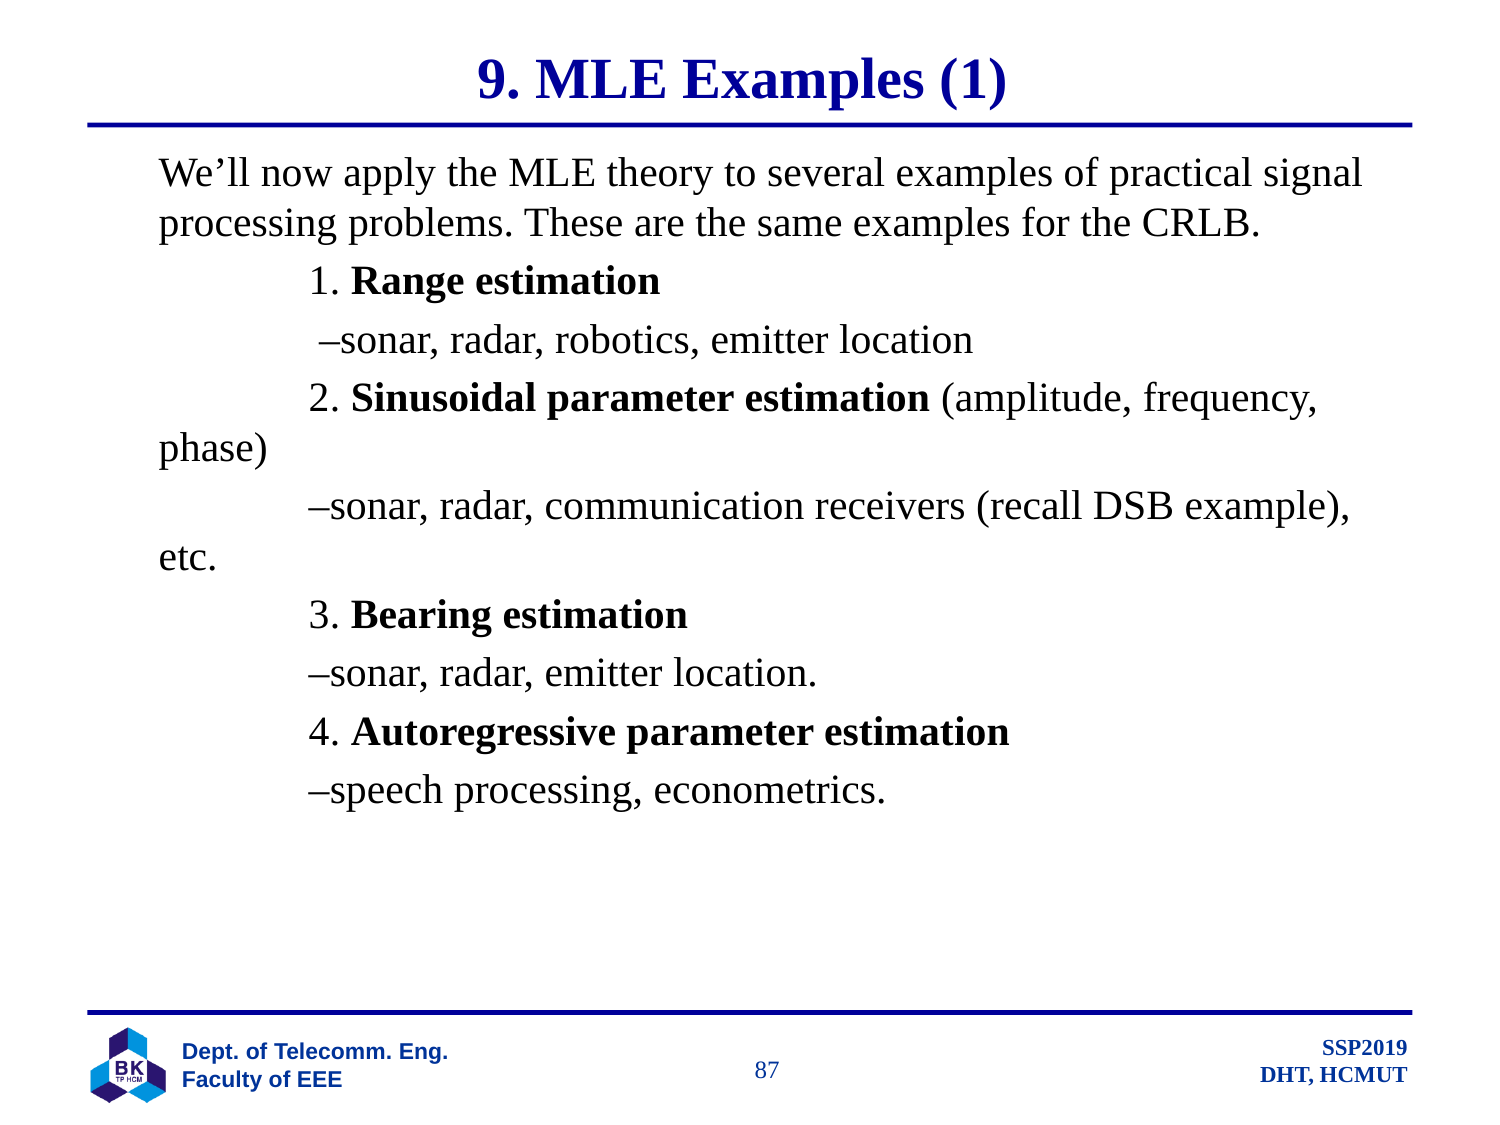

# 9. MLE Examples (1)
	We’ll now apply the MLE theory to several examples of practical signal processing problems. These are the same examples for the CRLB.
		1. Range estimation
		 –sonar, radar, robotics, emitter location
		2. Sinusoidal parameter estimation (amplitude, frequency, phase)
		–sonar, radar, communication receivers (recall DSB example), etc.
		3. Bearing estimation
		–sonar, radar, emitter location.
		4. Autoregressive parameter estimation
		–speech processing, econometrics.
		  87